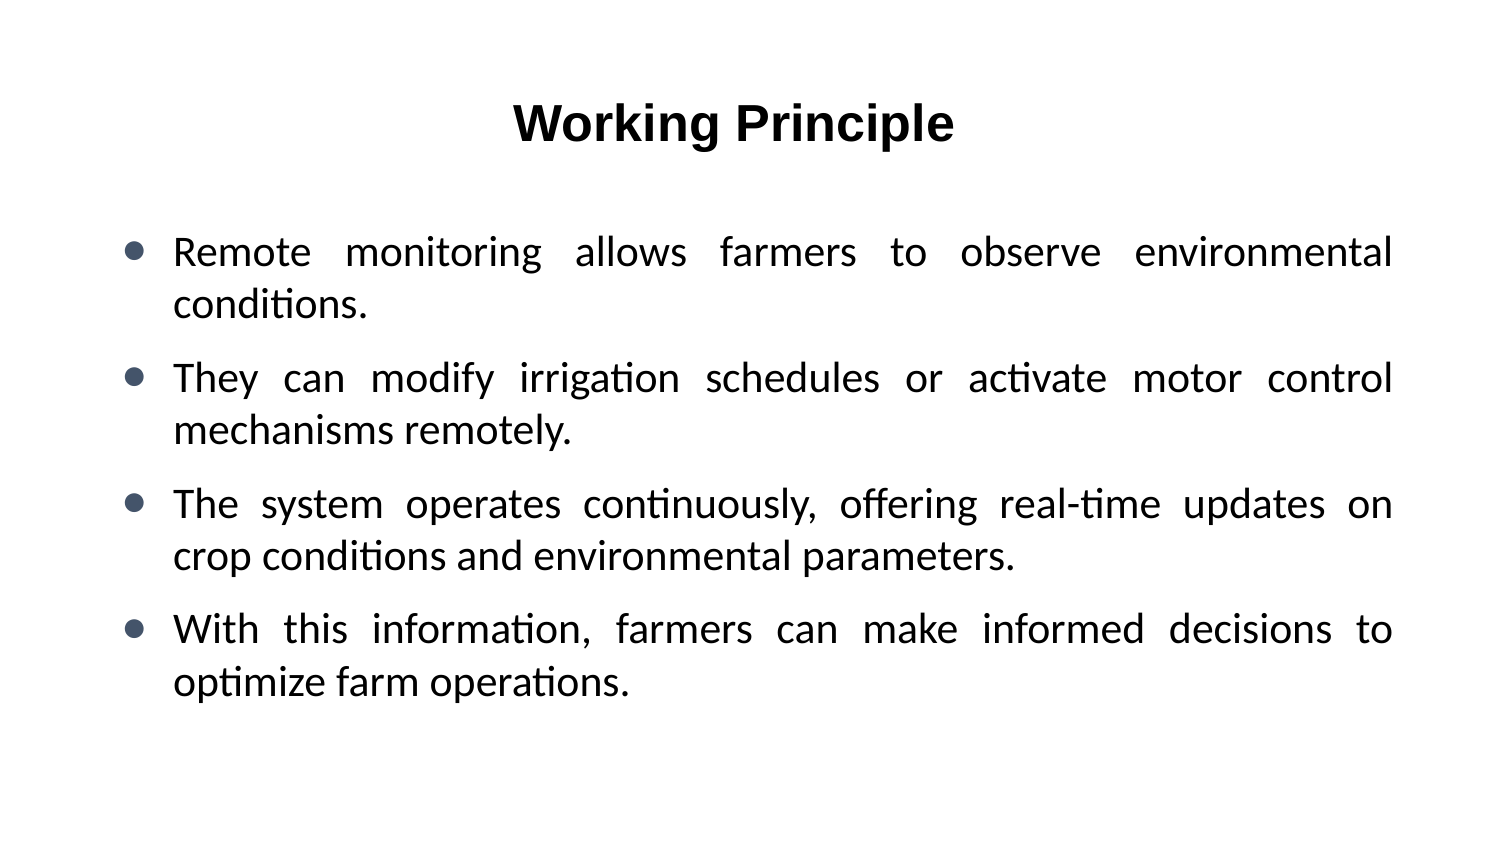

# Working Principle
Remote monitoring allows farmers to observe environmental conditions.
They can modify irrigation schedules or activate motor control mechanisms remotely.
The system operates continuously, offering real-time updates on crop conditions and environmental parameters.
With this information, farmers can make informed decisions to optimize farm operations.